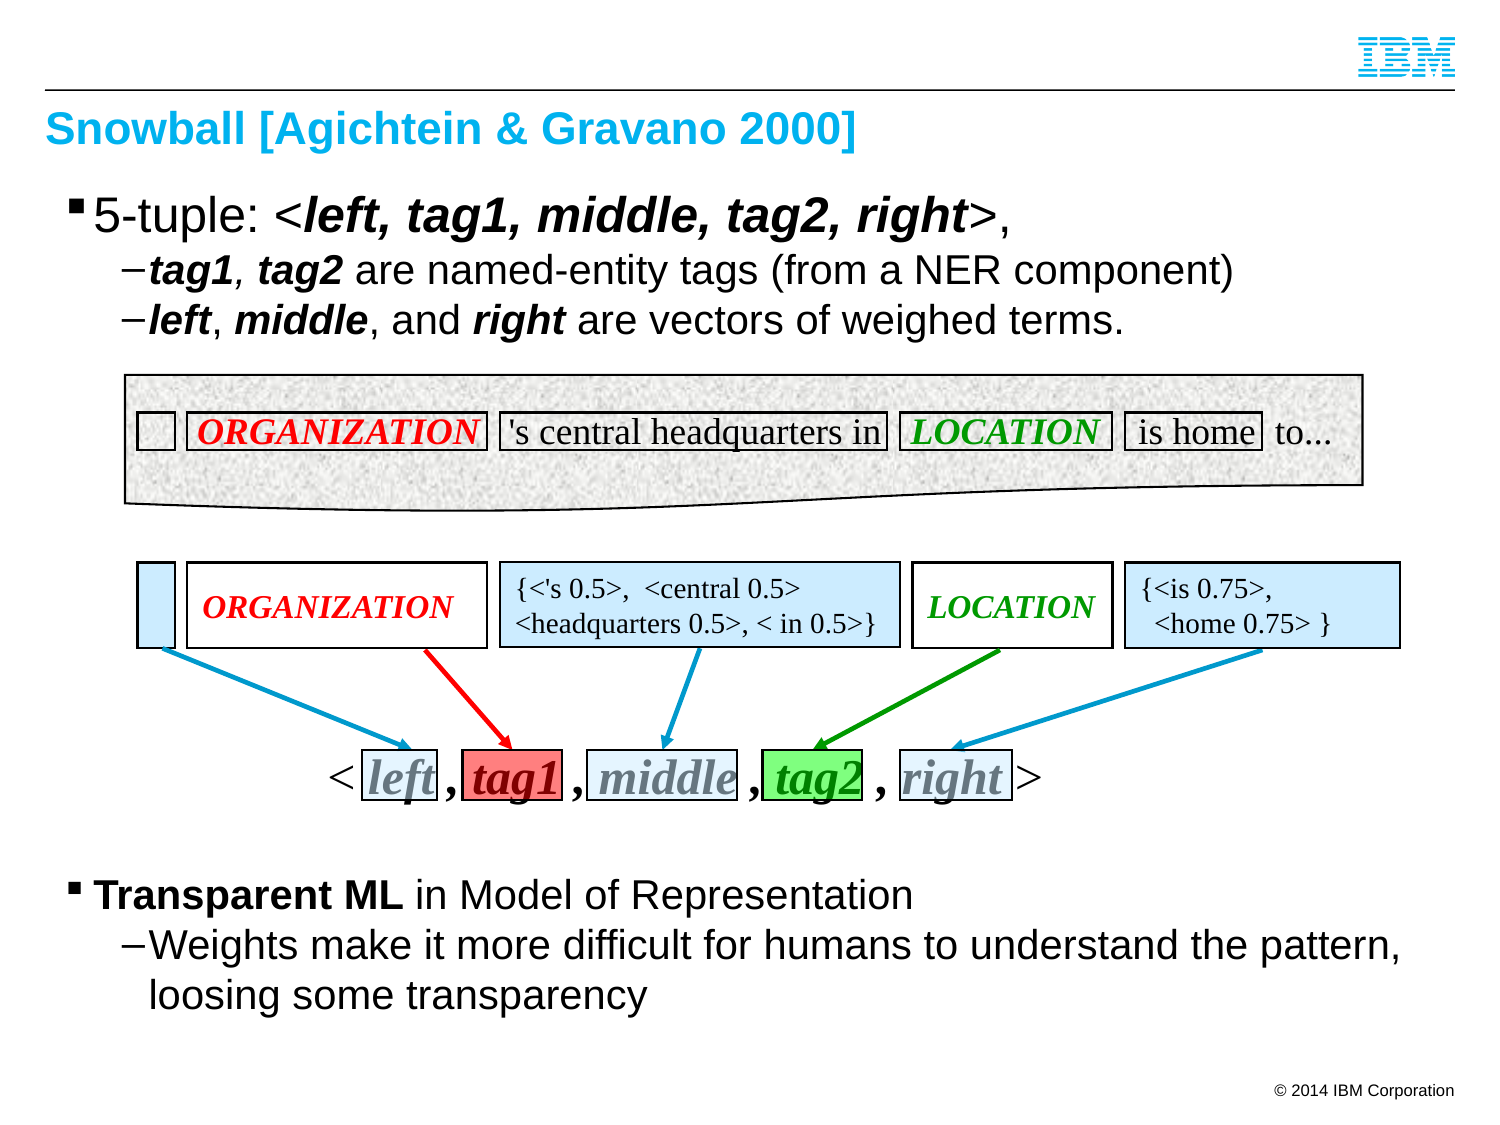

# Snowball [Agichtein & Gravano 2000]
5-tuple: <left, tag1, middle, tag2, right>,
tag1, tag2 are named-entity tags (from a NER component)
left, middle, and right are vectors of weighed terms.

Transparent ML in Model of Representation
Weights make it more difficult for humans to understand the pattern, loosing some transparency

      ORGANIZATION   's central headquarters in   LOCATION    is home  to...

ORGANIZATION
{<'s 0.5>,  <central 0.5> <headquarters 0.5>, < in 0.5>}
LOCATION
{<is 0.75>,
  <home 0.75> }

< left , tag1 , middle , tag2 , right >